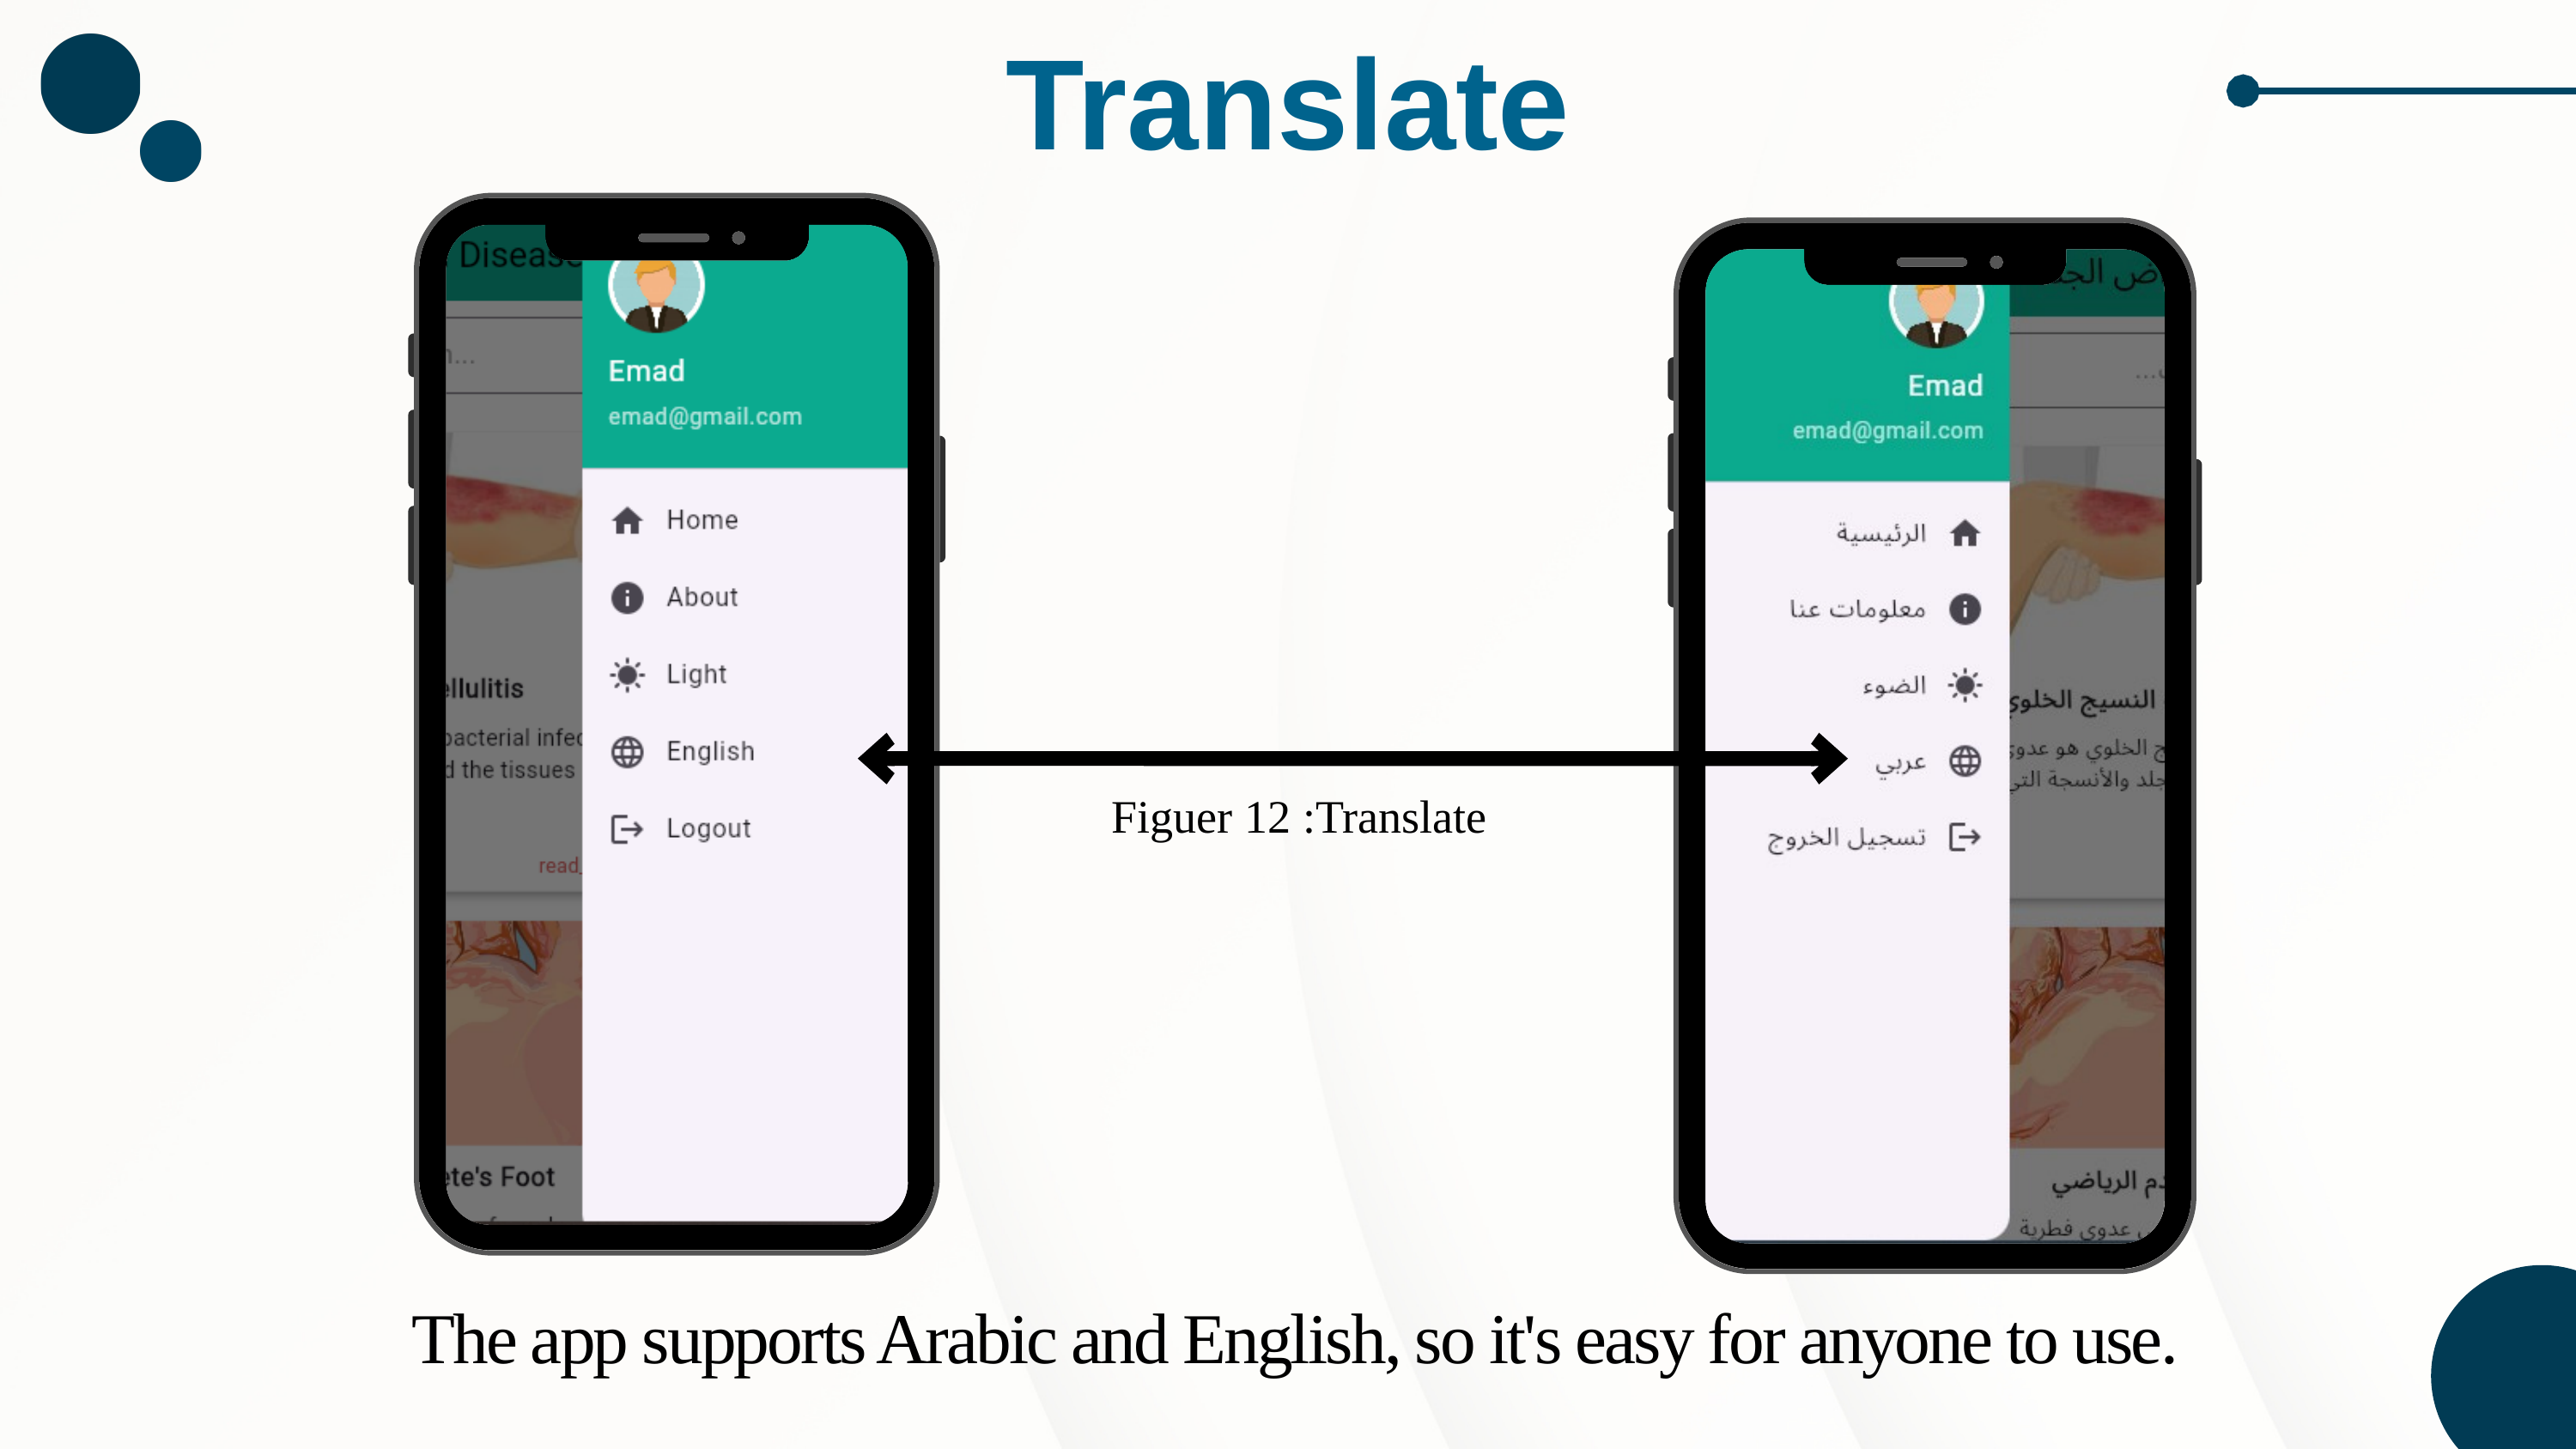

Translate

Figuer 12 :Translate

The app supports Arabic and English, so it's easy for anyone to use.